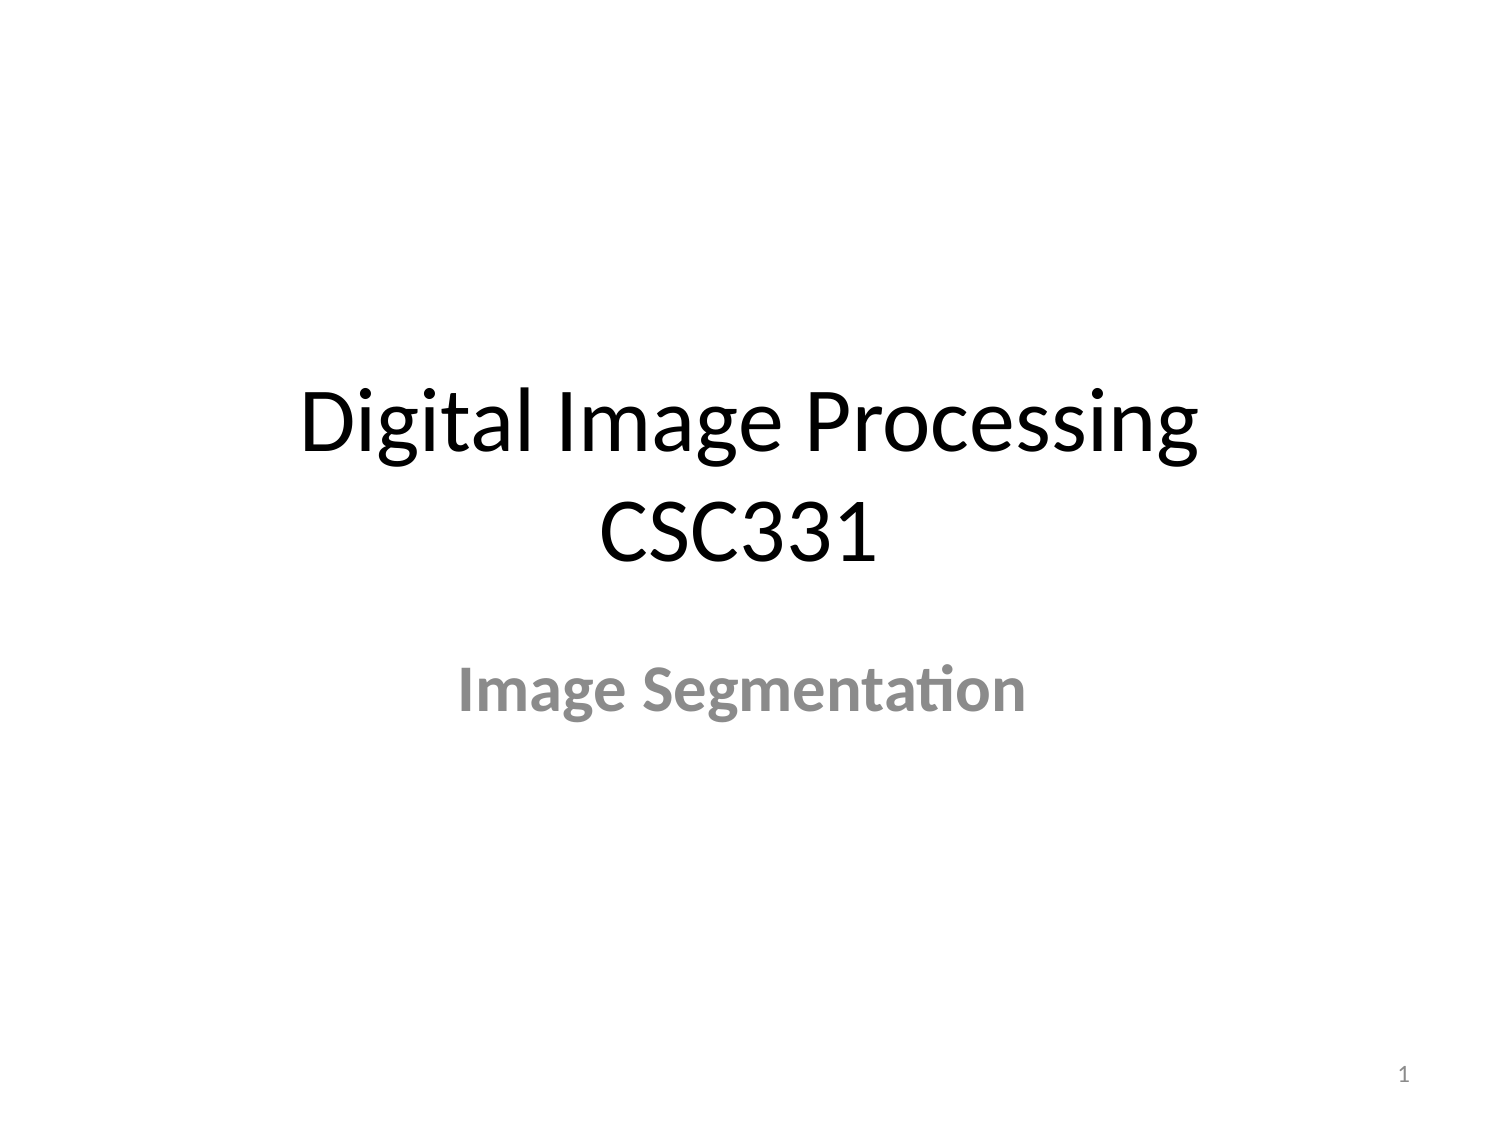

# Digital Image Processing CSC331
Image Segmentation
1